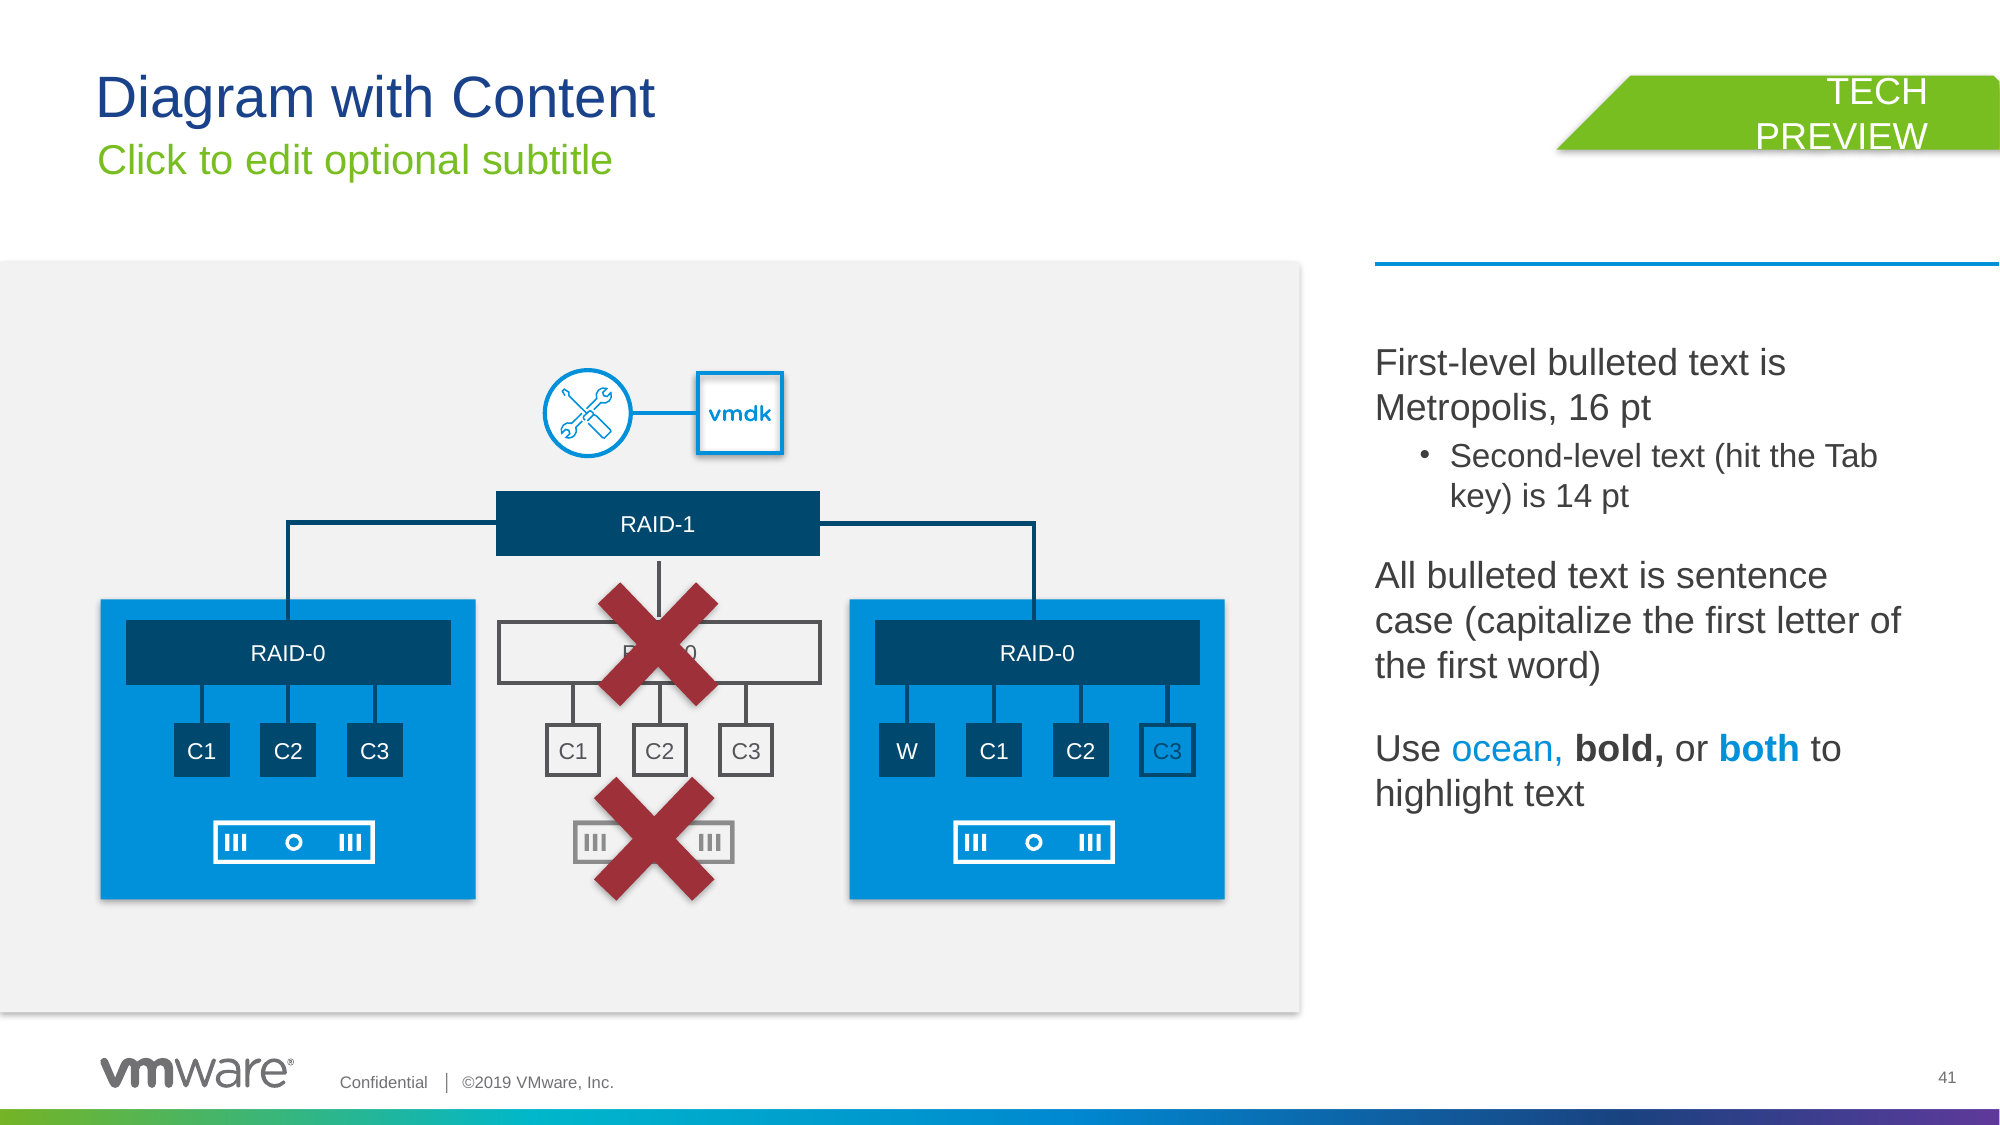

TECH PREVIEW
# Diagram with Content
Click to edit optional subtitle
First-level bulleted text is Metropolis, 16 pt
Second-level text (hit the Tab key) is 14 pt
All bulleted text is sentence case (capitalize the first letter of the first word)
Use ocean, bold, or both to highlight text

RAID-1

RAID-0
RAID-0
C1
C2
C3
RAID-0
W
C1
C2
C3
C1
C2
C3